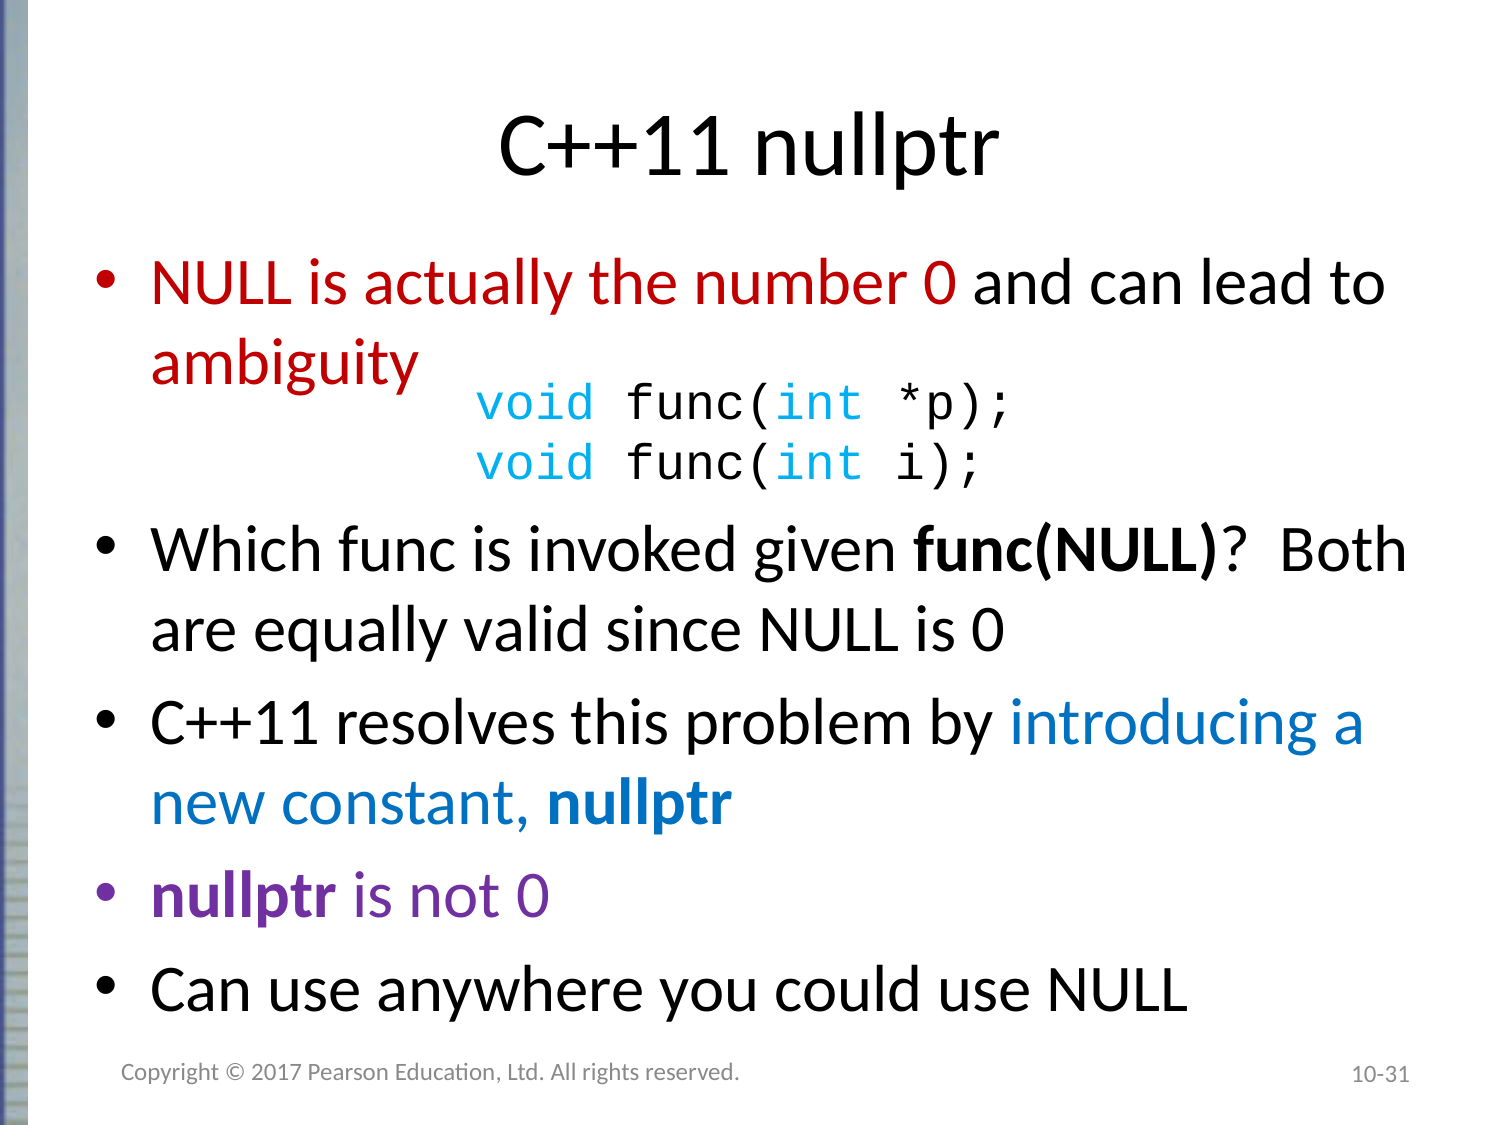

# C++11 nullptr
NULL is actually the number 0 and can lead to ambiguity

Which func is invoked given func(NULL)?  Both are equally valid since NULL is 0
C++11 resolves this problem by introducing a new constant, nullptr
nullptr is not 0
Can use anywhere you could use NULL
void func(int *p);
void func(int i);
Copyright © 2017 Pearson Education, Ltd. All rights reserved.
10-31